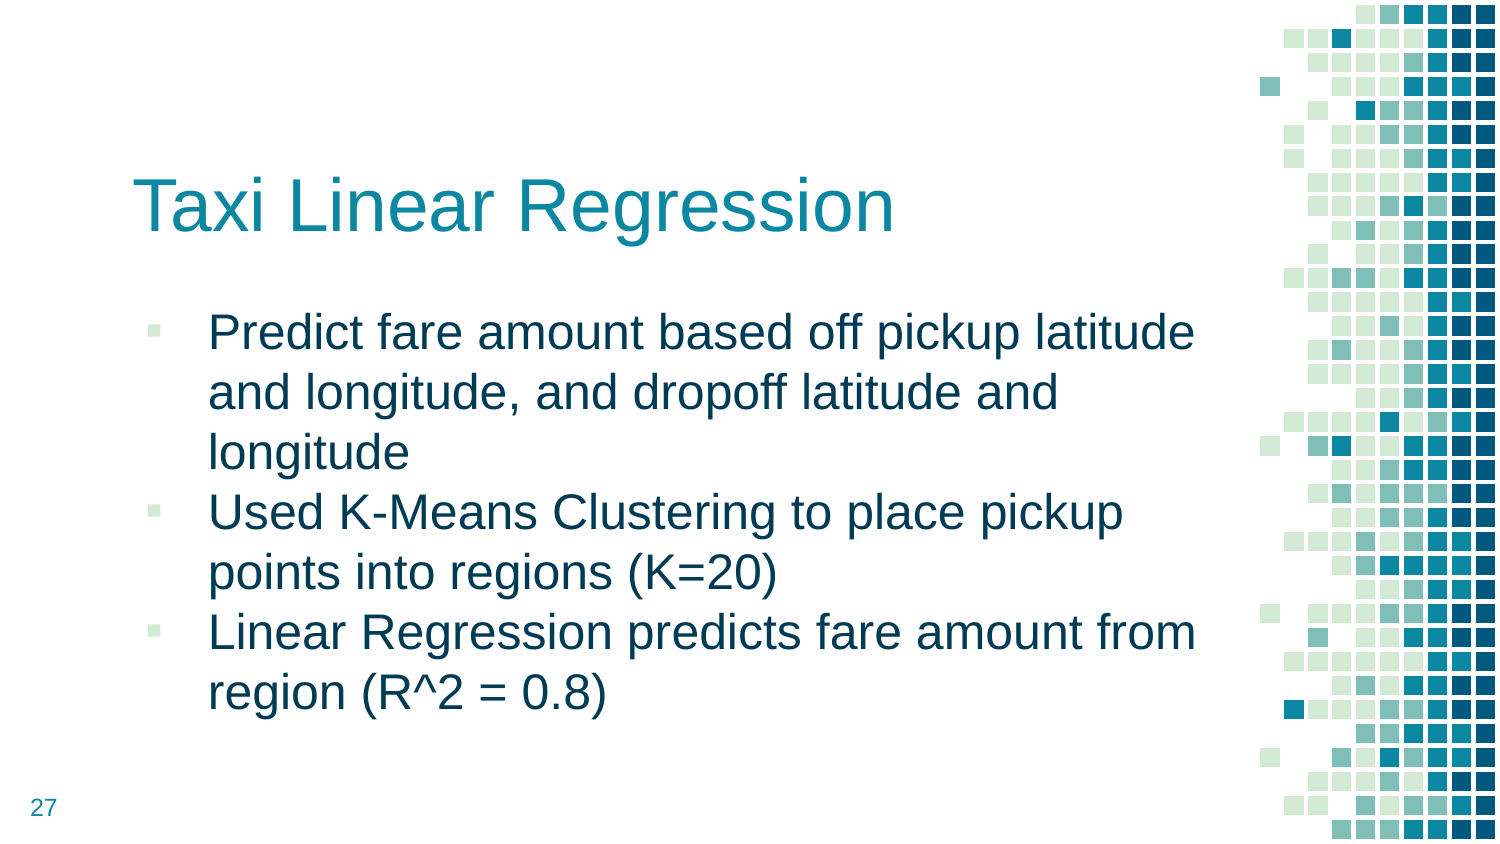

# Taxi Linear Regression
Predict fare amount based off pickup latitude and longitude, and dropoff latitude and longitude
Used K-Means Clustering to place pickup points into regions (K=20)
Linear Regression predicts fare amount from region (R^2 = 0.8)
27